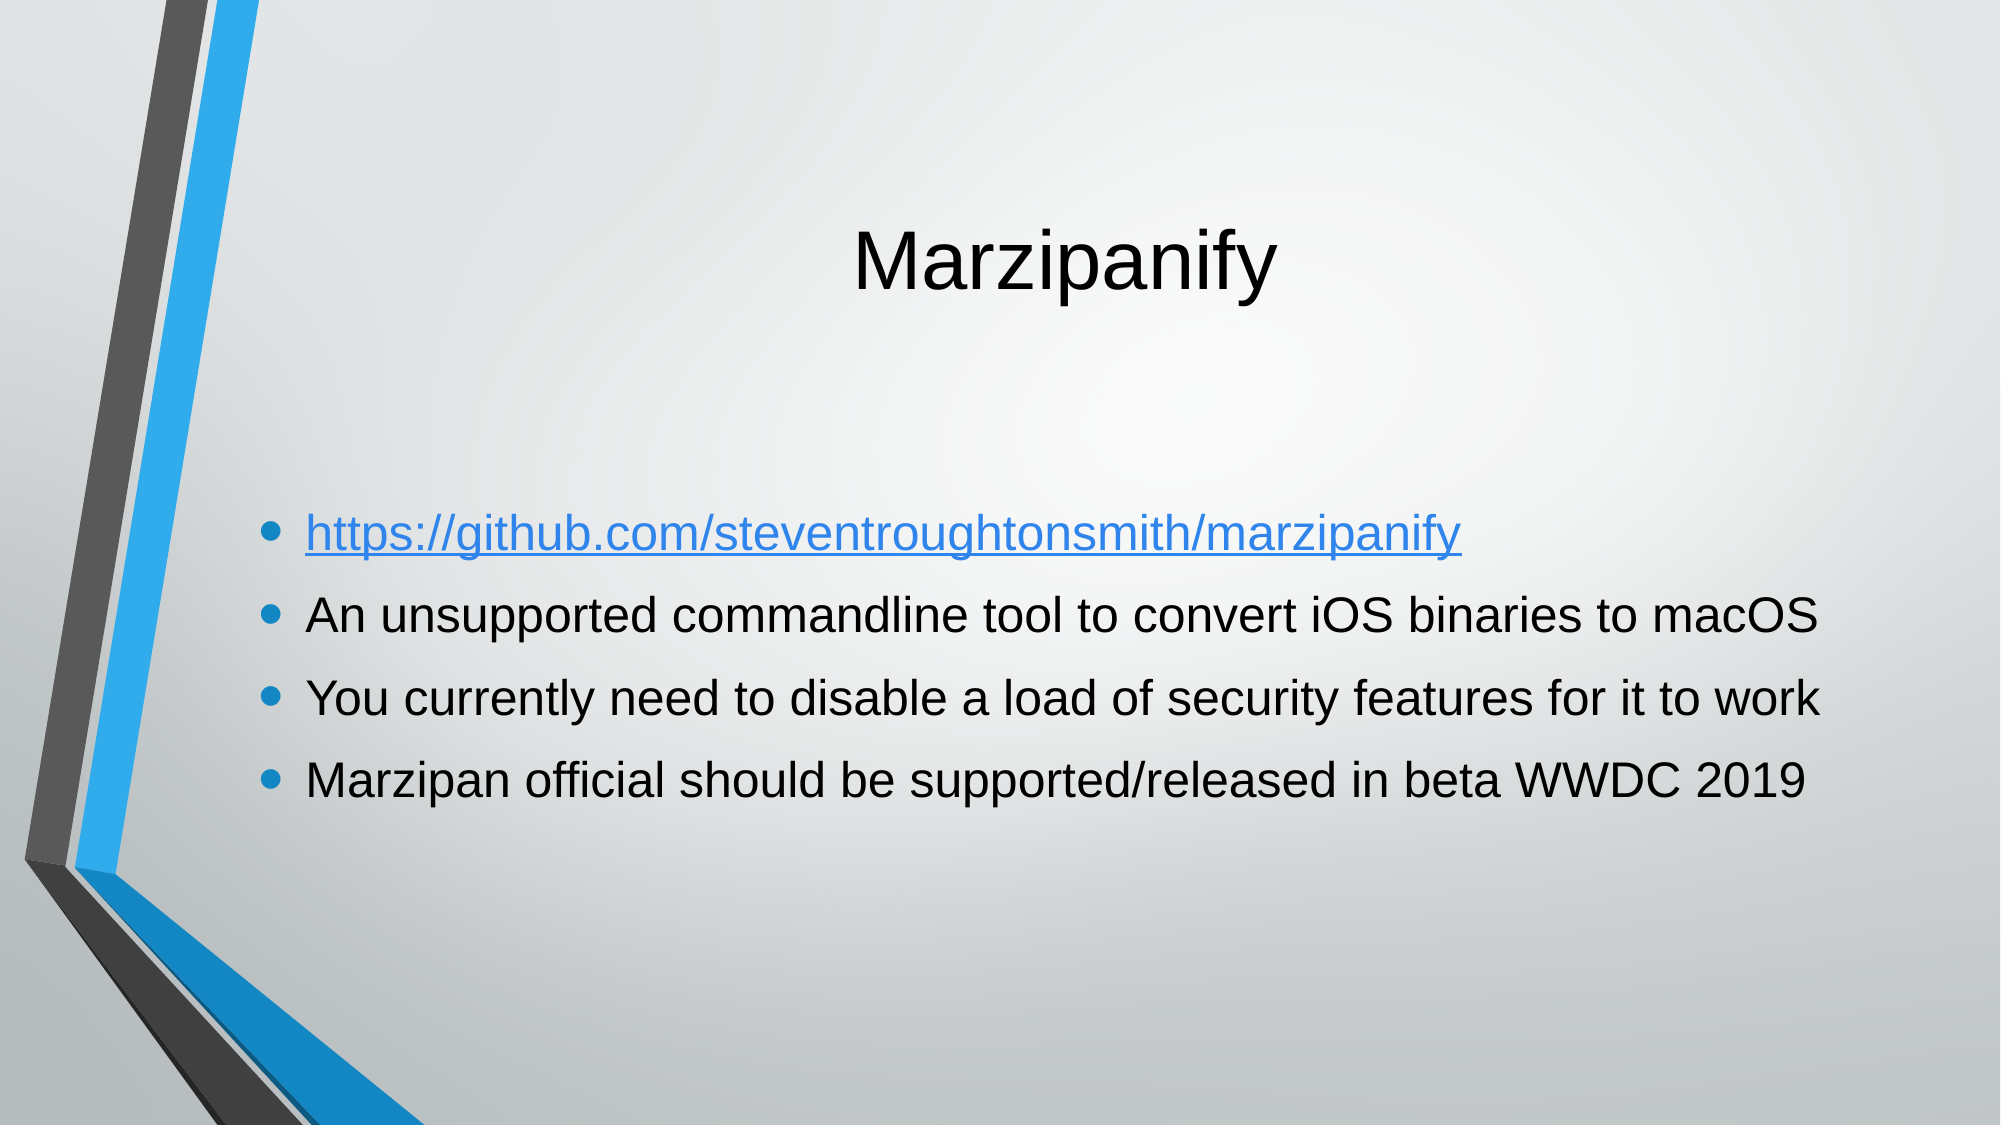

# Marzipanify
https://github.com/steventroughtonsmith/marzipanify
An unsupported commandline tool to convert iOS binaries to macOS
You currently need to disable a load of security features for it to work
Marzipan official should be supported/released in beta WWDC 2019